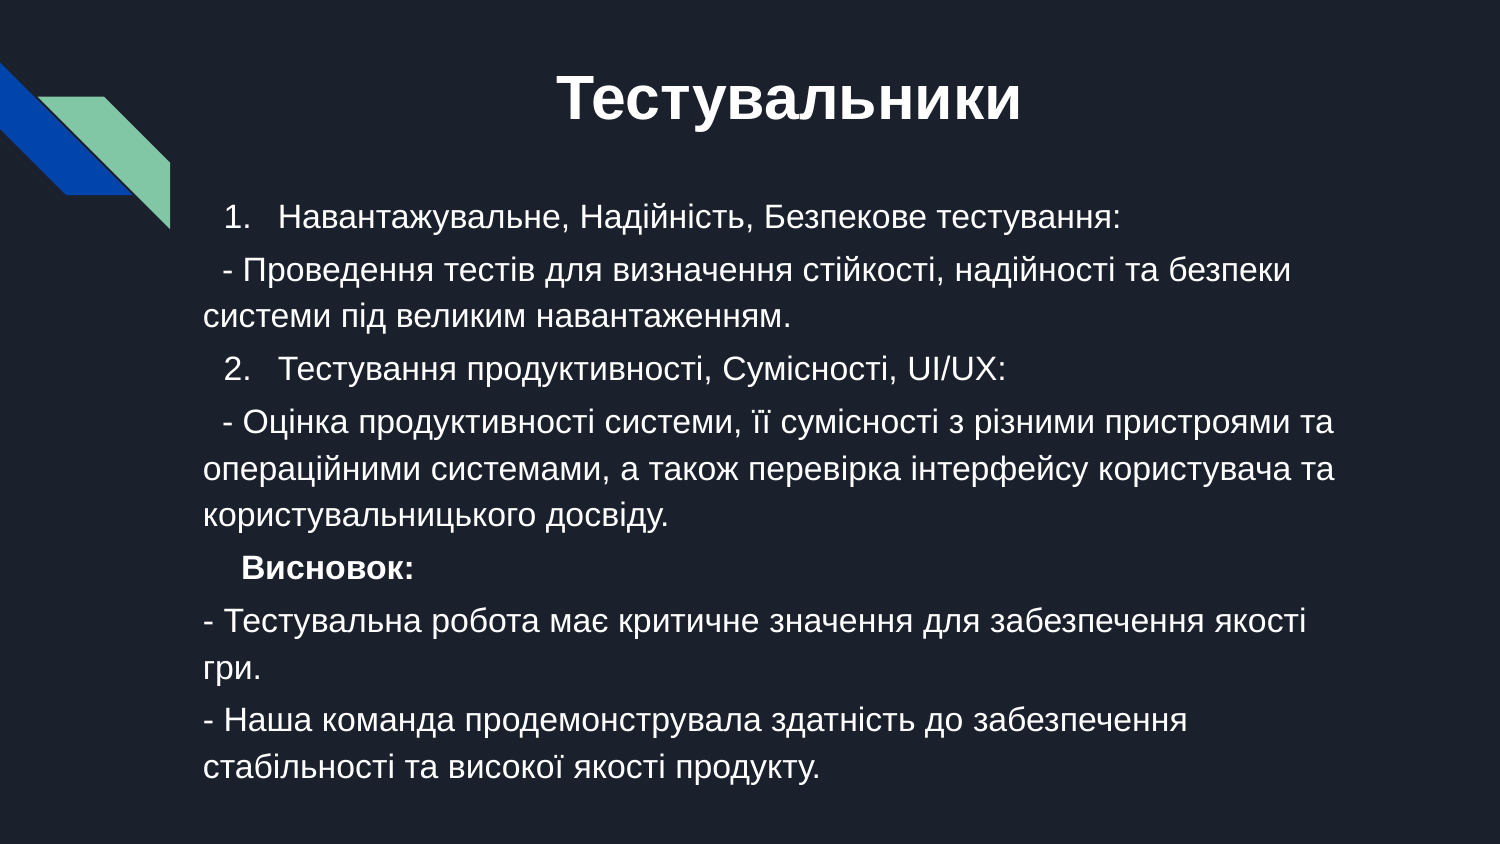

# Тестувальники
Навантажувальне, Надійність, Безпекове тестування:
  - Проведення тестів для визначення стійкості, надійності та безпеки системи під великим навантаженням.
Тестування продуктивності, Сумісності, UI/UX:
  - Оцінка продуктивності системи, її сумісності з різними пристроями та операційними системами, а також перевірка інтерфейсу користувача та користувальницького досвіду.
    Висновок:
- Тестувальна робота має критичне значення для забезпечення якості гри.
- Наша команда продемонструвала здатність до забезпечення стабільності та високої якості продукту.